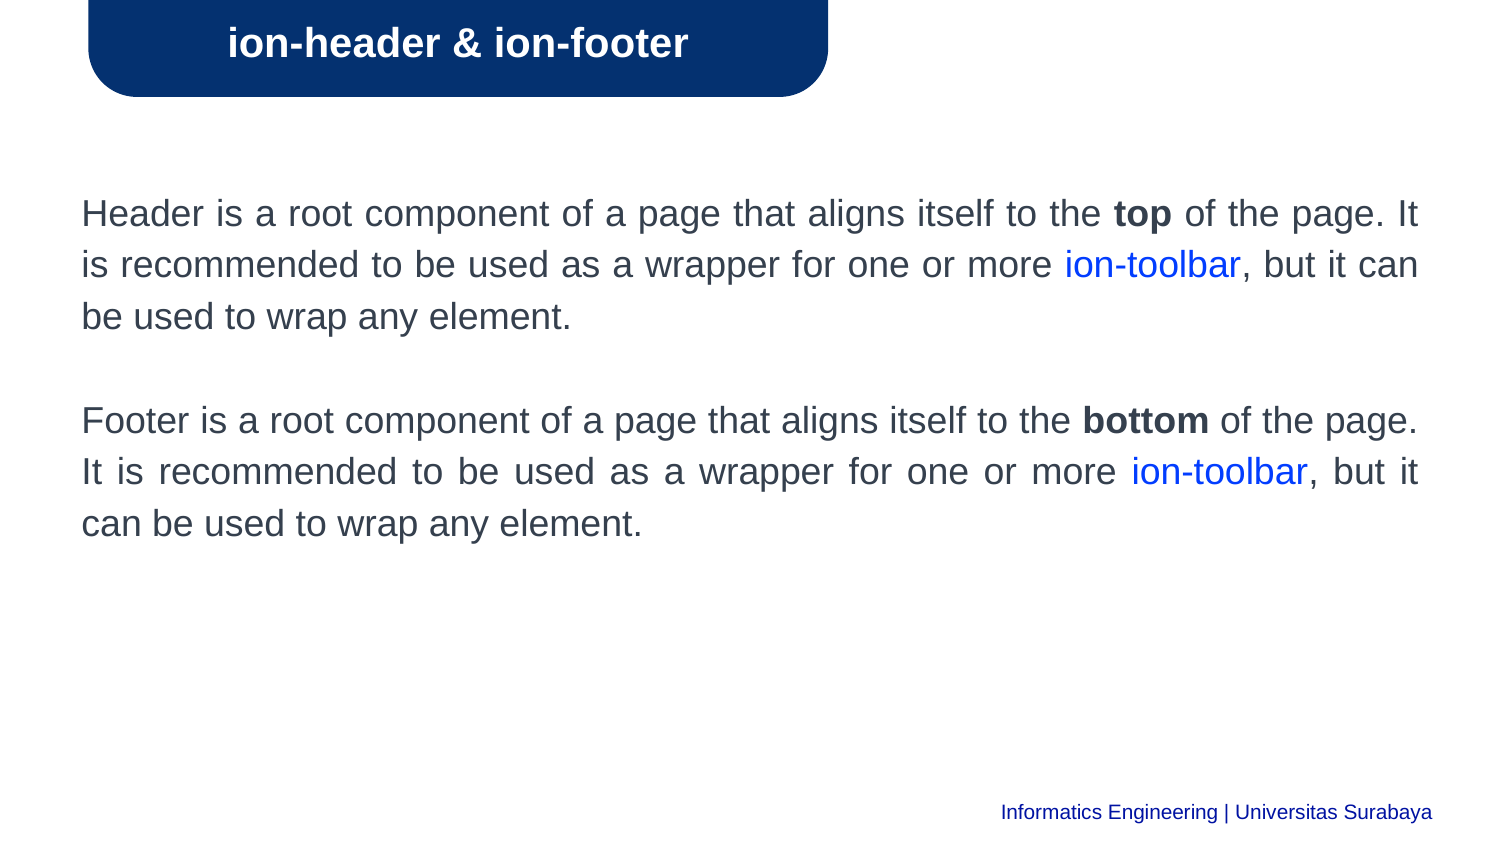

ion-header & ion-footer
Header is a root component of a page that aligns itself to the top of the page. It is recommended to be used as a wrapper for one or more ion-toolbar, but it can be used to wrap any element.

Footer is a root component of a page that aligns itself to the bottom of the page. It is recommended to be used as a wrapper for one or more ion-toolbar, but it can be used to wrap any element.

Informatics Engineering | Universitas Surabaya